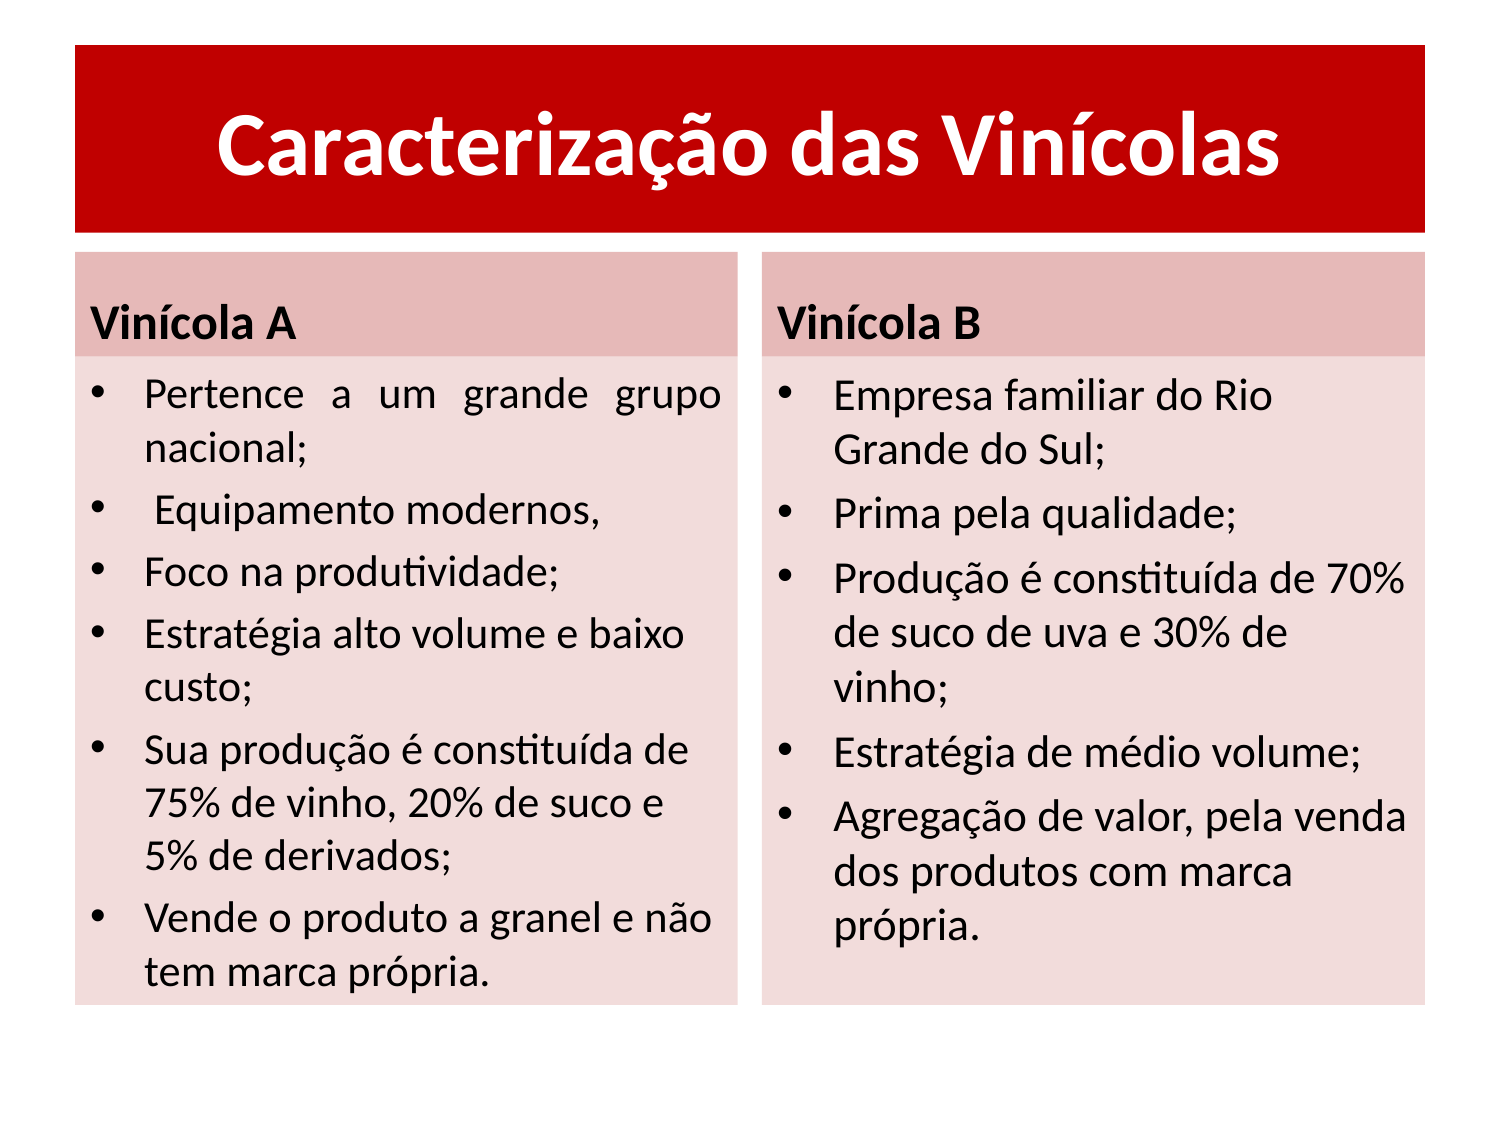

# Caracterização das Vinícolas
Vinícola A
Vinícola B
Pertence a um grande grupo nacional;
 Equipamento modernos,
Foco na produtividade;
Estratégia alto volume e baixo custo;
Sua produção é constituída de 75% de vinho, 20% de suco e 5% de derivados;
Vende o produto a granel e não tem marca própria.
Empresa familiar do Rio Grande do Sul;
Prima pela qualidade;
Produção é constituída de 70% de suco de uva e 30% de vinho;
Estratégia de médio volume;
Agregação de valor, pela venda dos produtos com marca própria.